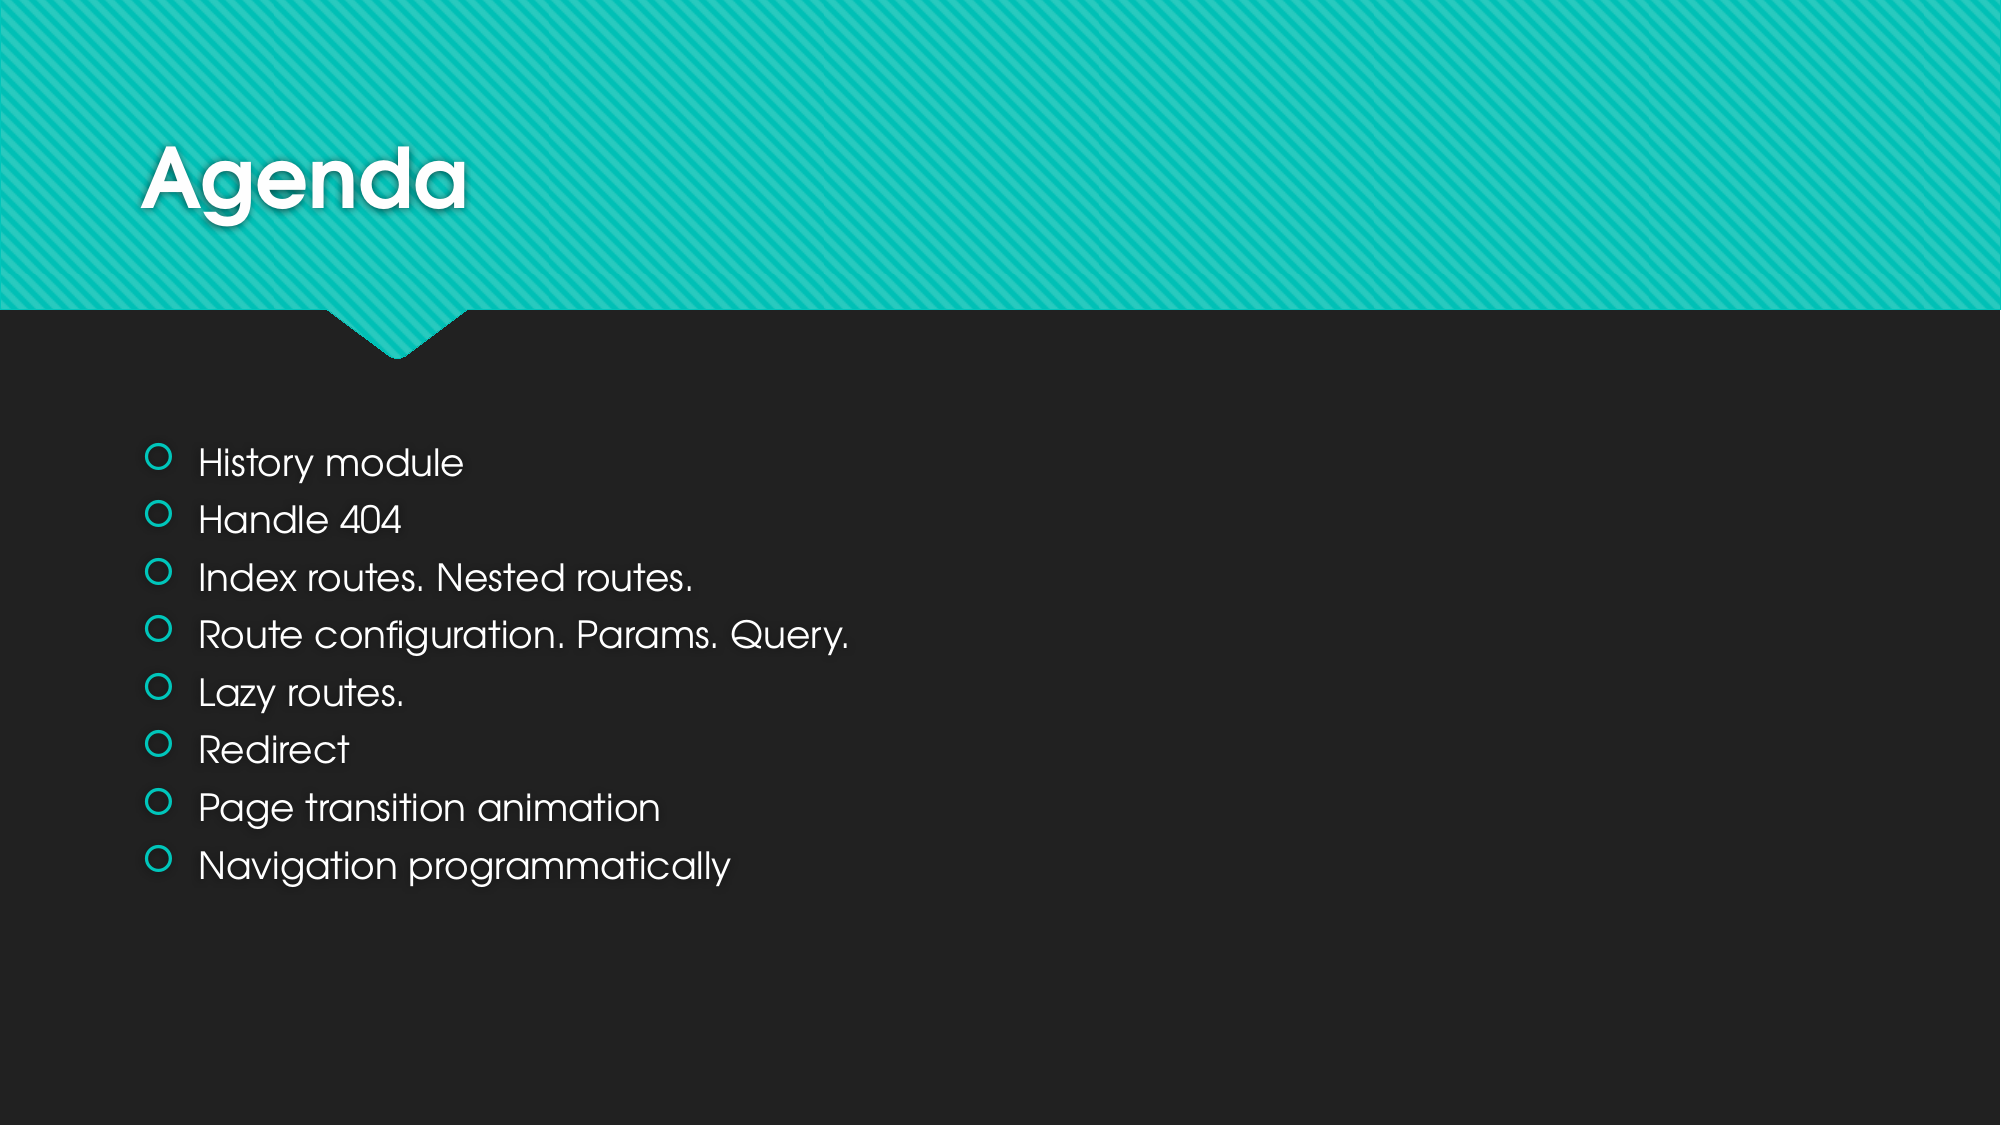

# Agenda
History module
Handle 404
Index routes. Nested routes.
Route configuration. Params. Query.
Lazy routes.
Redirect
Page transition animation
Navigation programmatically